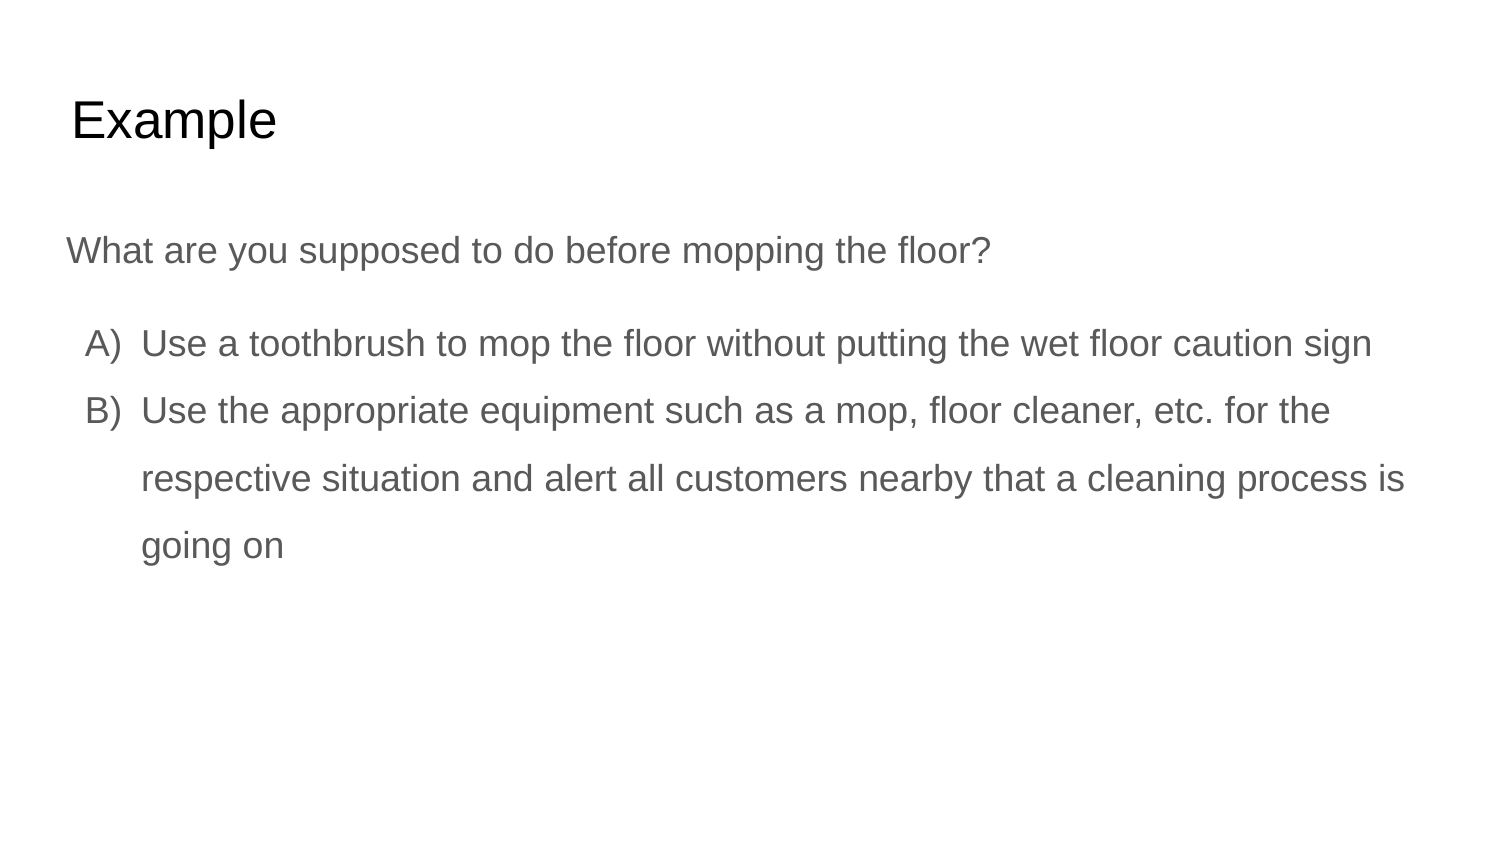

# Example
What are you supposed to do before mopping the floor?
Use a toothbrush to mop the floor without putting the wet floor caution sign
Use the appropriate equipment such as a mop, floor cleaner, etc. for the respective situation and alert all customers nearby that a cleaning process is going on